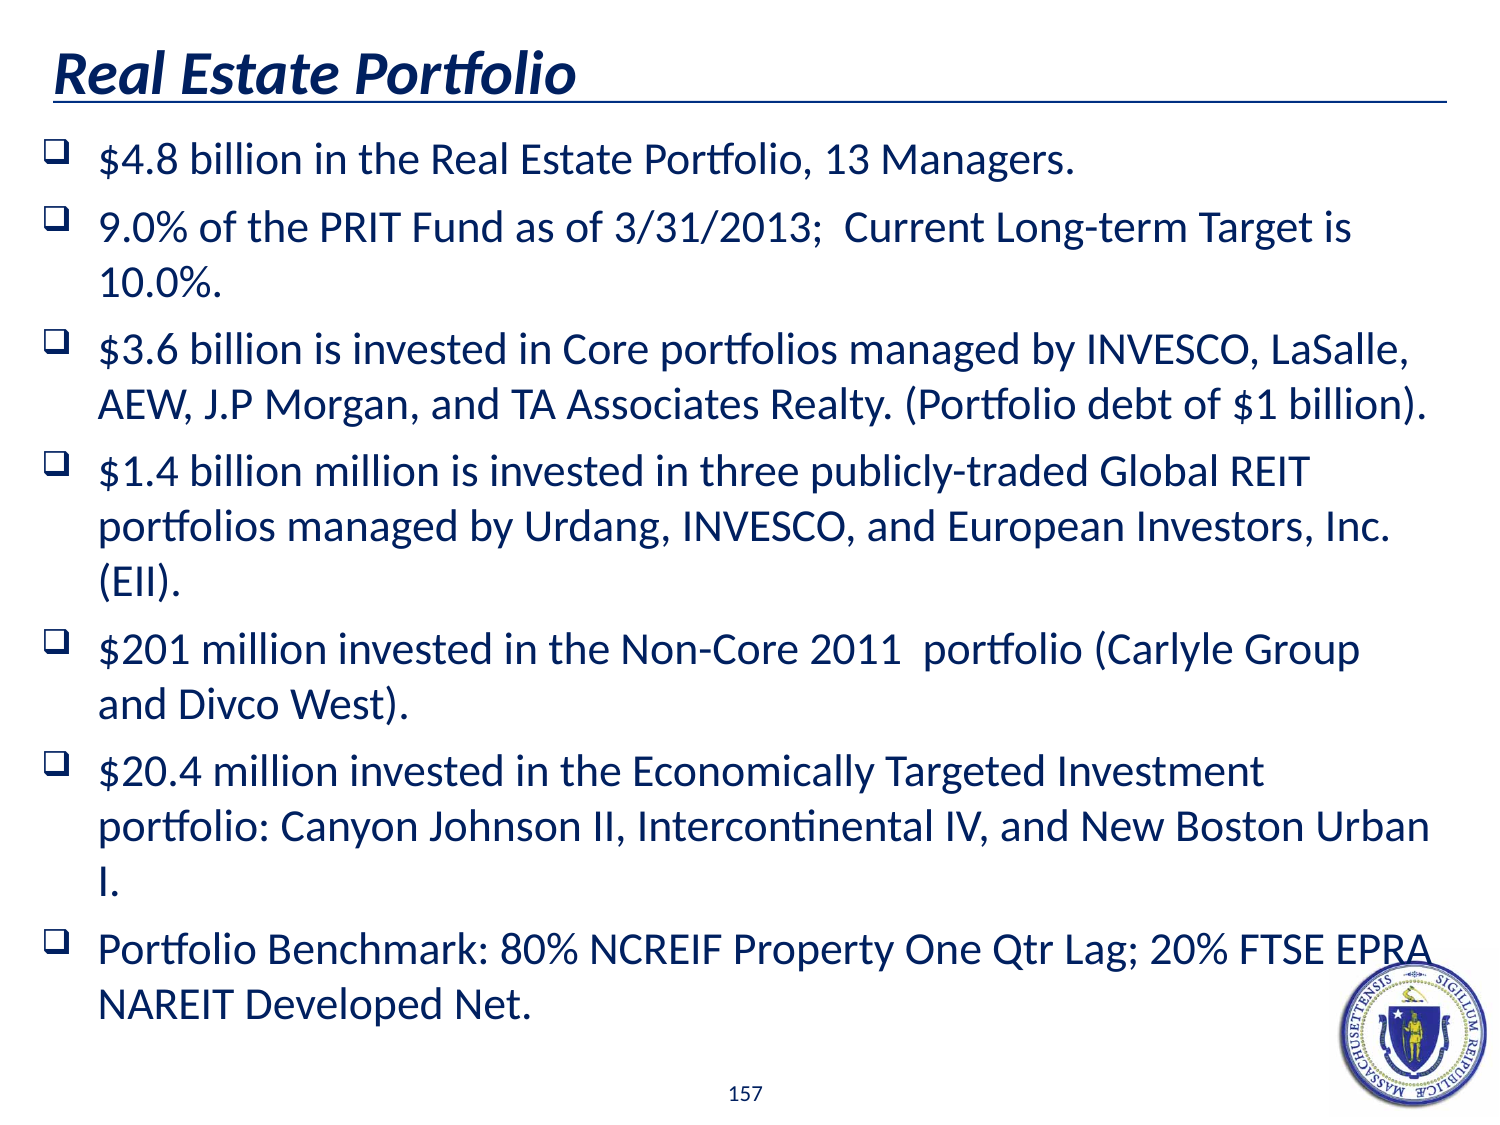

# Real Estate Portfolio
$4.8 billion in the Real Estate Portfolio, 13 Managers.
9.0% of the PRIT Fund as of 3/31/2013;  Current Long-term Target is 10.0%.
$3.6 billion is invested in Core portfolios managed by INVESCO, LaSalle, AEW, J.P Morgan, and TA Associates Realty. (Portfolio debt of $1 billion).
$1.4 billion million is invested in three publicly-traded Global REIT portfolios managed by Urdang, INVESCO, and European Investors, Inc. (EII).
$201 million invested in the Non-Core 2011  portfolio (Carlyle Group and Divco West).
$20.4 million invested in the Economically Targeted Investment portfolio: Canyon Johnson II, Intercontinental IV, and New Boston Urban I.
Portfolio Benchmark: 80% NCREIF Property One Qtr Lag; 20% FTSE EPRA NAREIT Developed Net.